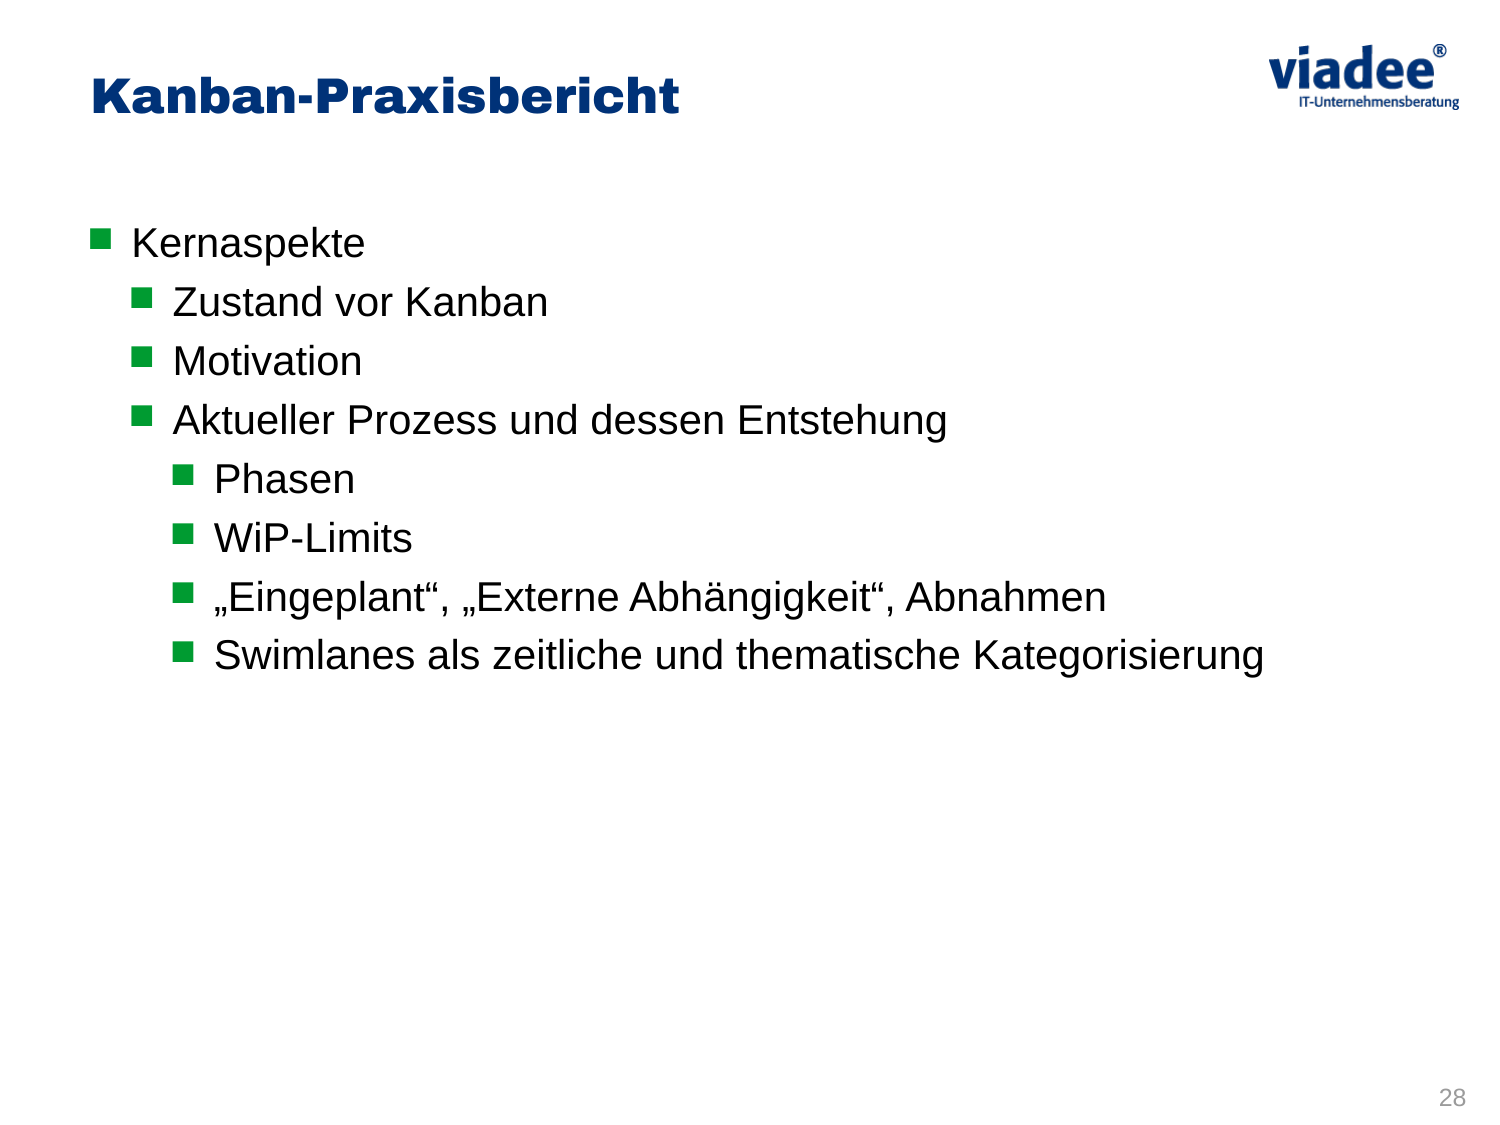

Kanban-Praxisbericht
Kernaspekte
Zustand vor Kanban
Motivation
Aktueller Prozess und dessen Entstehung
Phasen
WiP-Limits
„Eingeplant“, „Externe Abhängigkeit“, Abnahmen
Swimlanes als zeitliche und thematische Kategorisierung
28